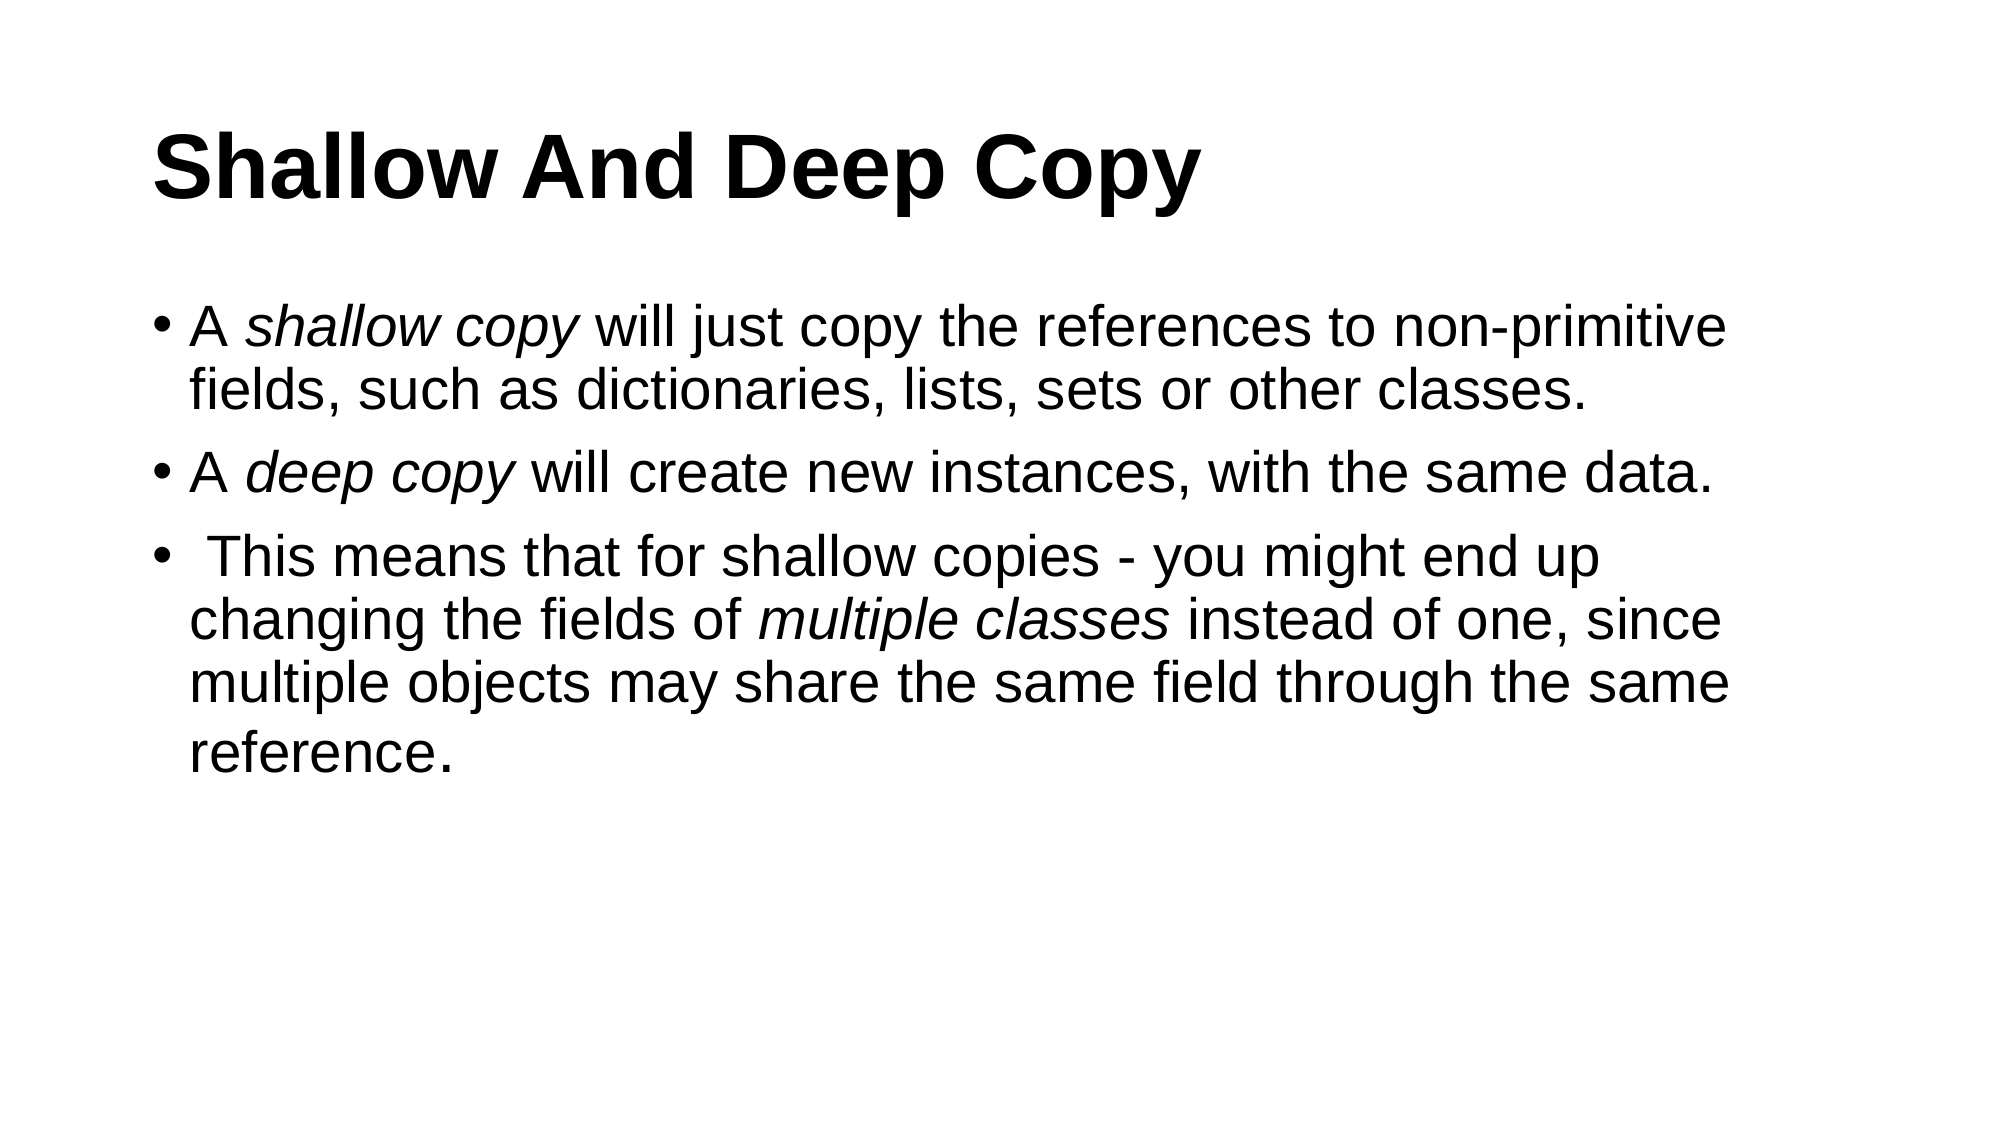

# Shallow And Deep Copy
A shallow copy will just copy the references to non-primitive fields, such as dictionaries, lists, sets or other classes.
A deep copy will create new instances, with the same data.
 This means that for shallow copies - you might end up changing the fields of multiple classes instead of one, since multiple objects may share the same field through the same reference.